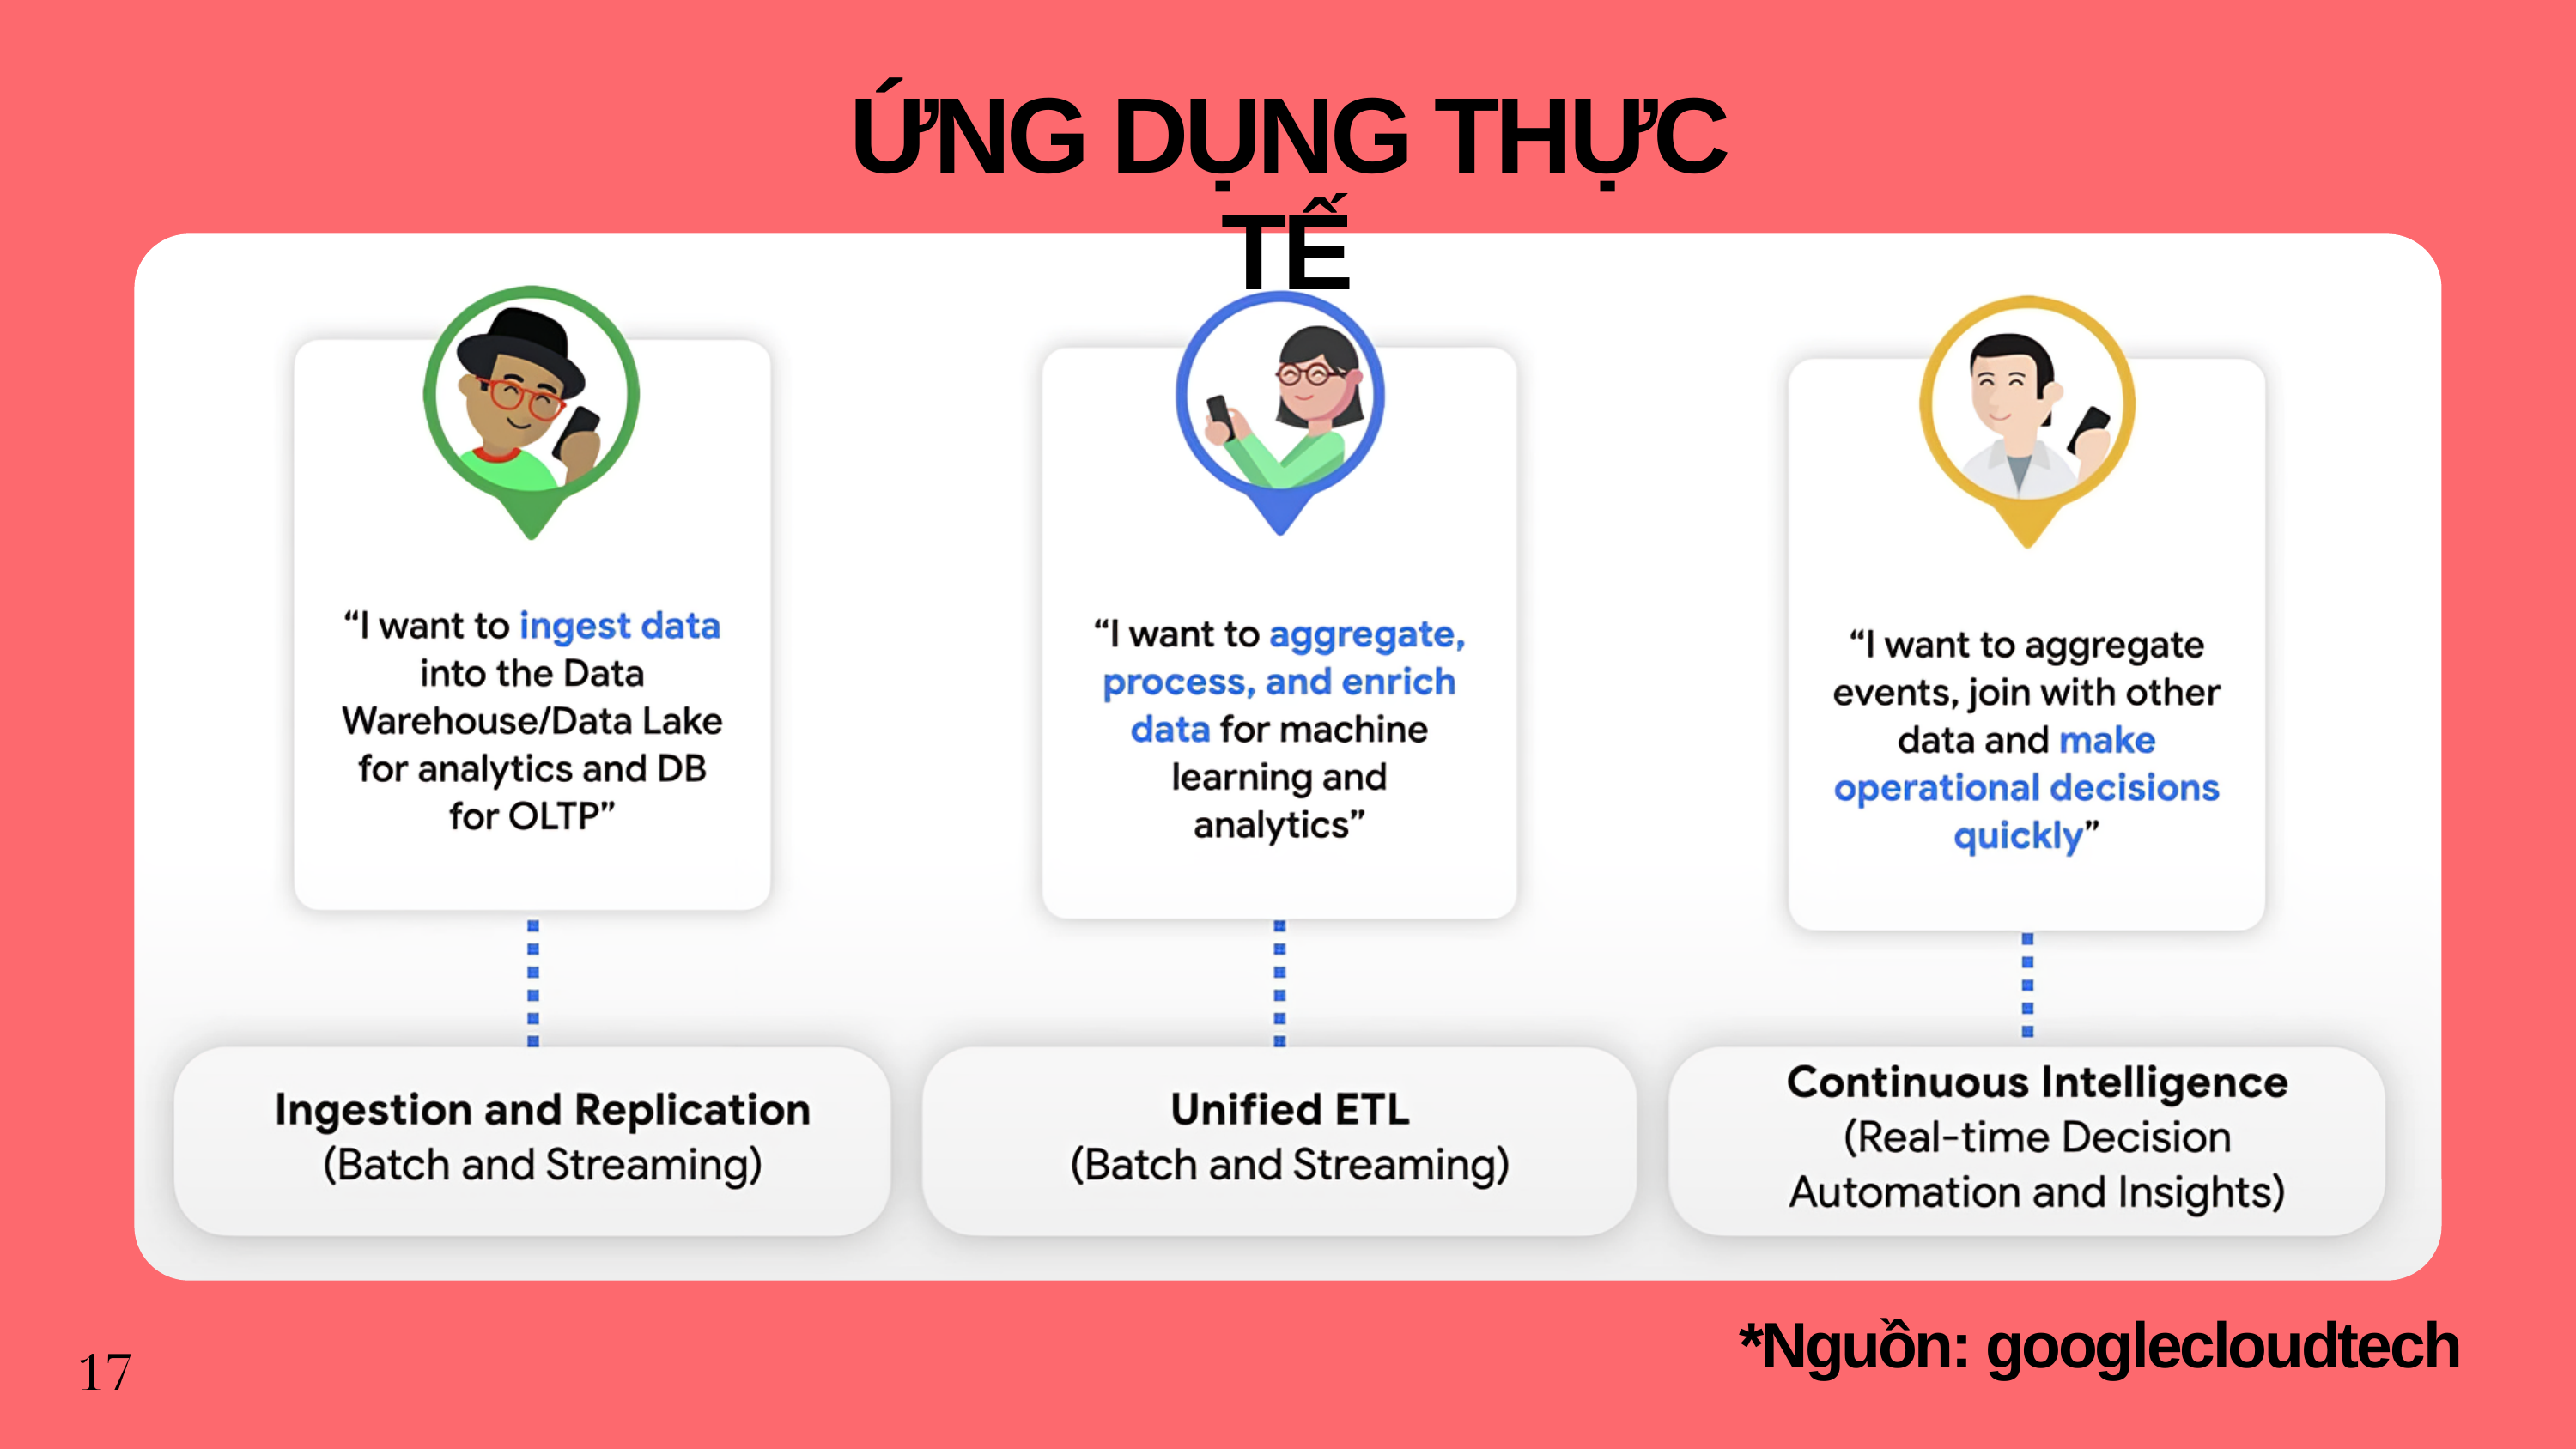

ỨNG DỤNG THỰC TẾ

*Nguồn: googlecloudtech
17